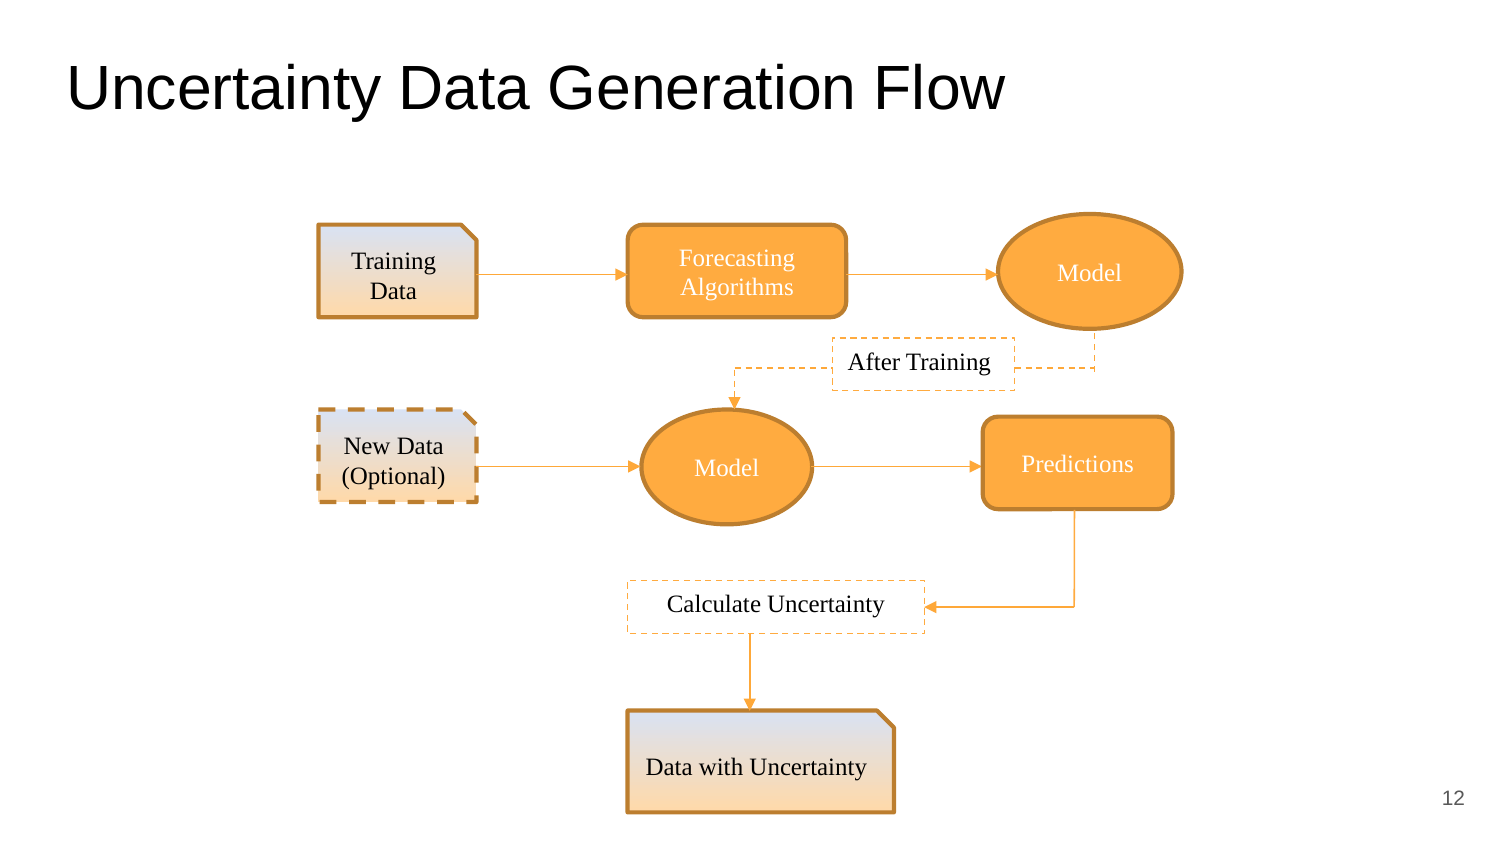

# Uncertainty Data Generation Flow
Model
Training Data
Forecasting Algorithms
After Training
New Data
(Optional)
Model
Predictions
Calculate Uncertainty
Data with Uncertainty
12